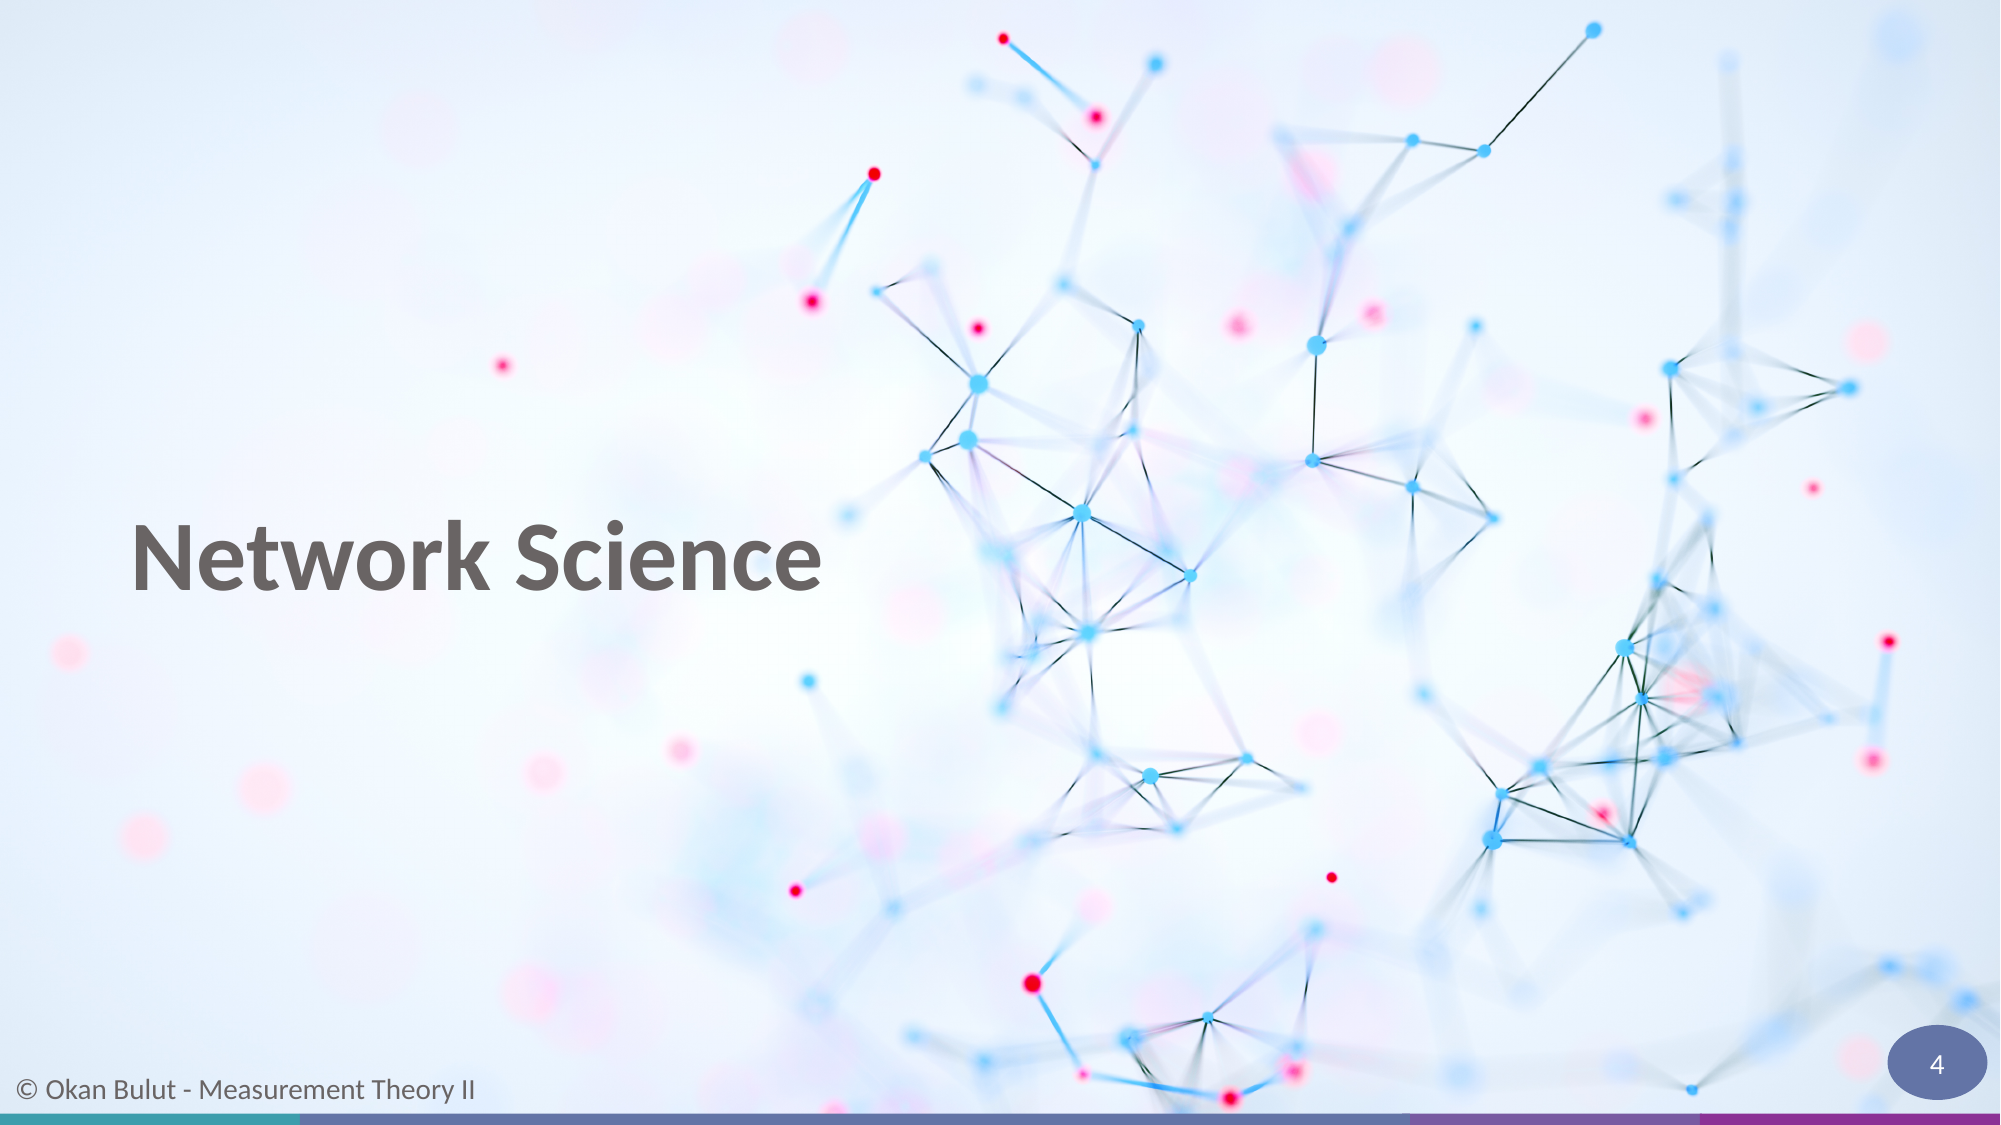

# Network Science
4
© Okan Bulut - Measurement Theory II